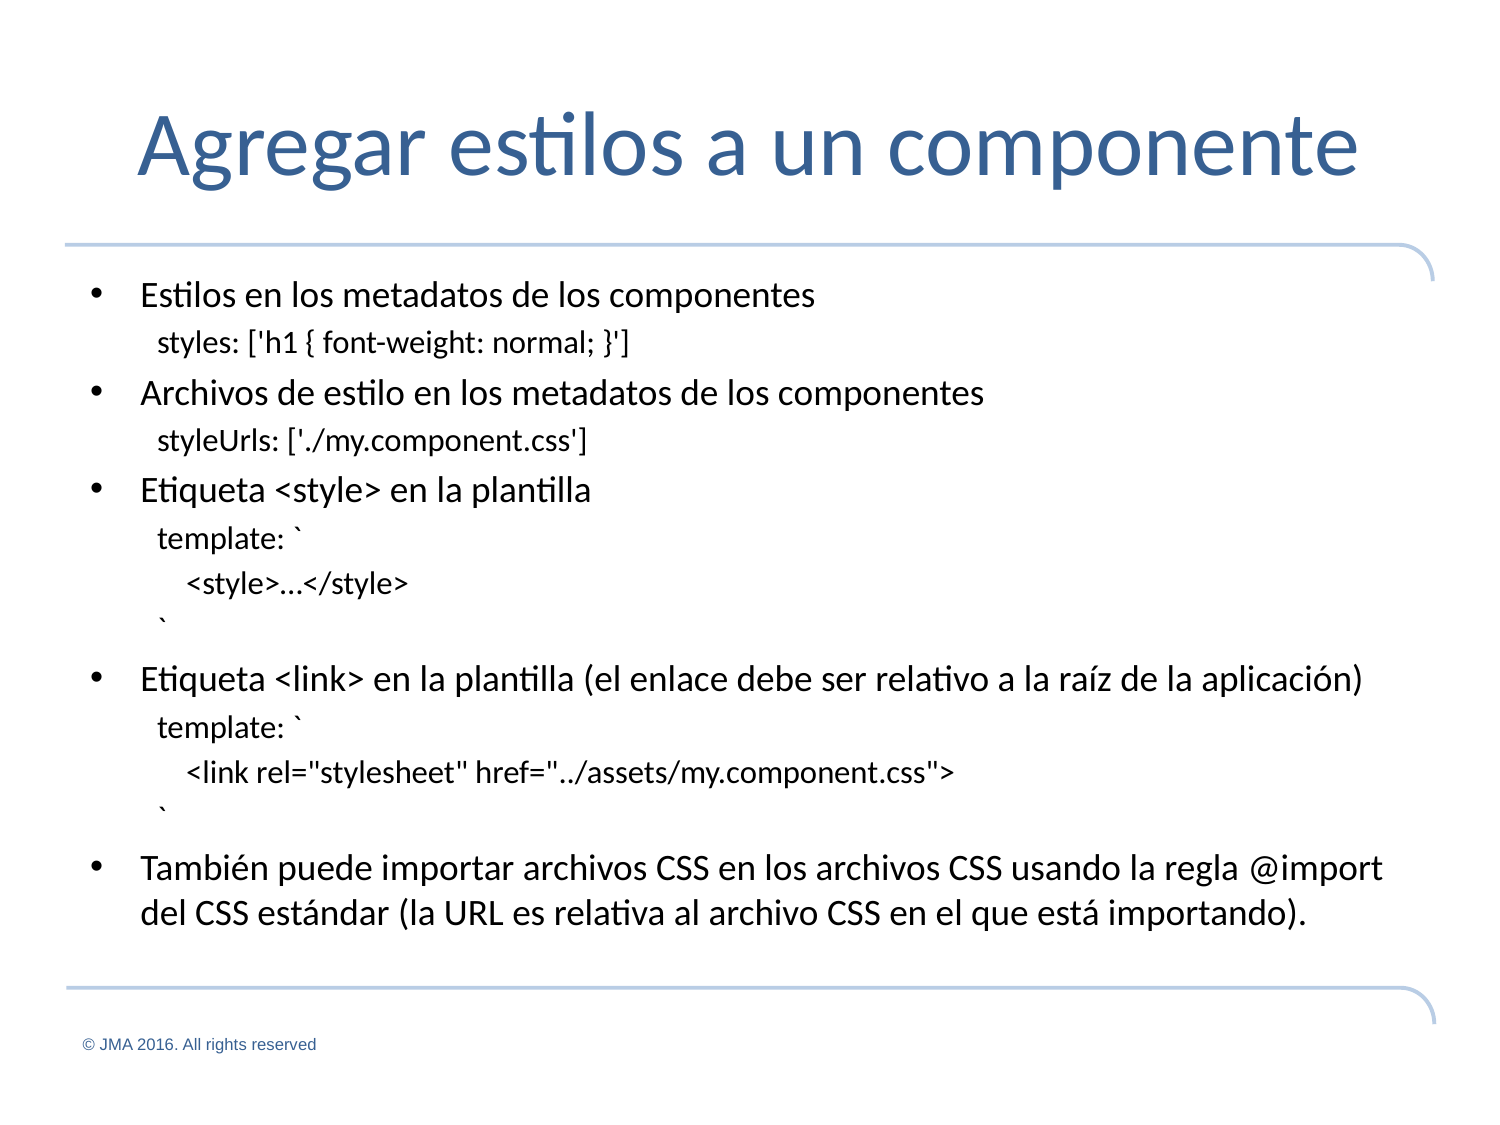

# Agregar estilos a un componente
Estilos en los metadatos de los componentes
styles: ['h1 { font-weight: normal; }']
Archivos de estilo en los metadatos de los componentes
styleUrls: ['./my.component.css']
Etiqueta <style> en la plantilla
template: `
    <style>…</style>
`
Etiqueta <link> en la plantilla (el enlace debe ser relativo a la raíz de la aplicación)
template: `
    <link rel="stylesheet" href="../assets/my.component.css">
`
También puede importar archivos CSS en los archivos CSS usando la regla @import del CSS estándar (la URL es relativa al archivo CSS en el que está importando).